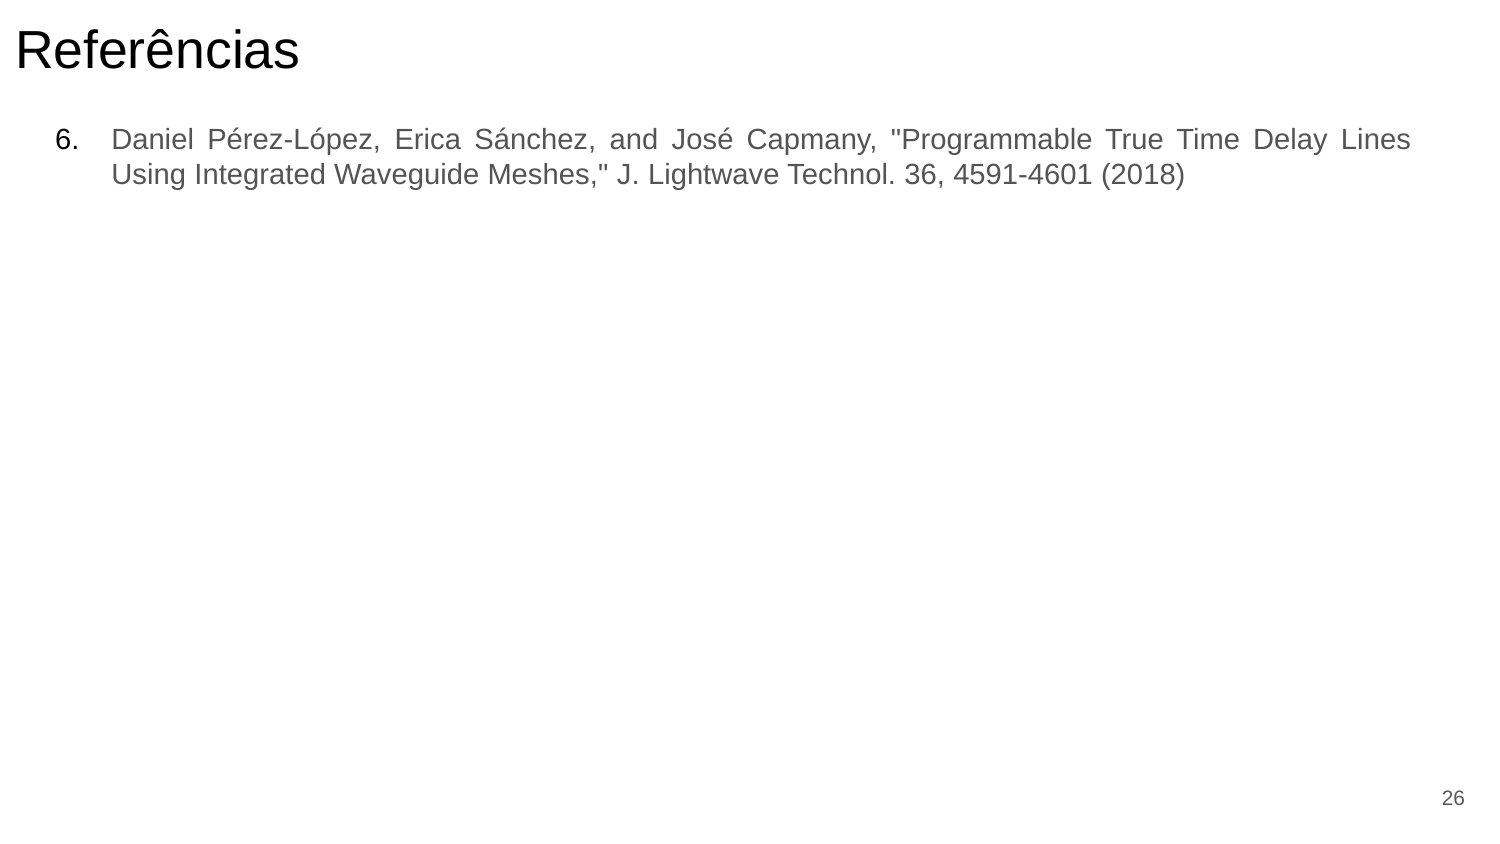

Referências
Daniel Pérez-López, Erica Sánchez, and José Capmany, "Programmable True Time Delay Lines Using Integrated Waveguide Meshes," J. Lightwave Technol. 36, 4591-4601 (2018)
26